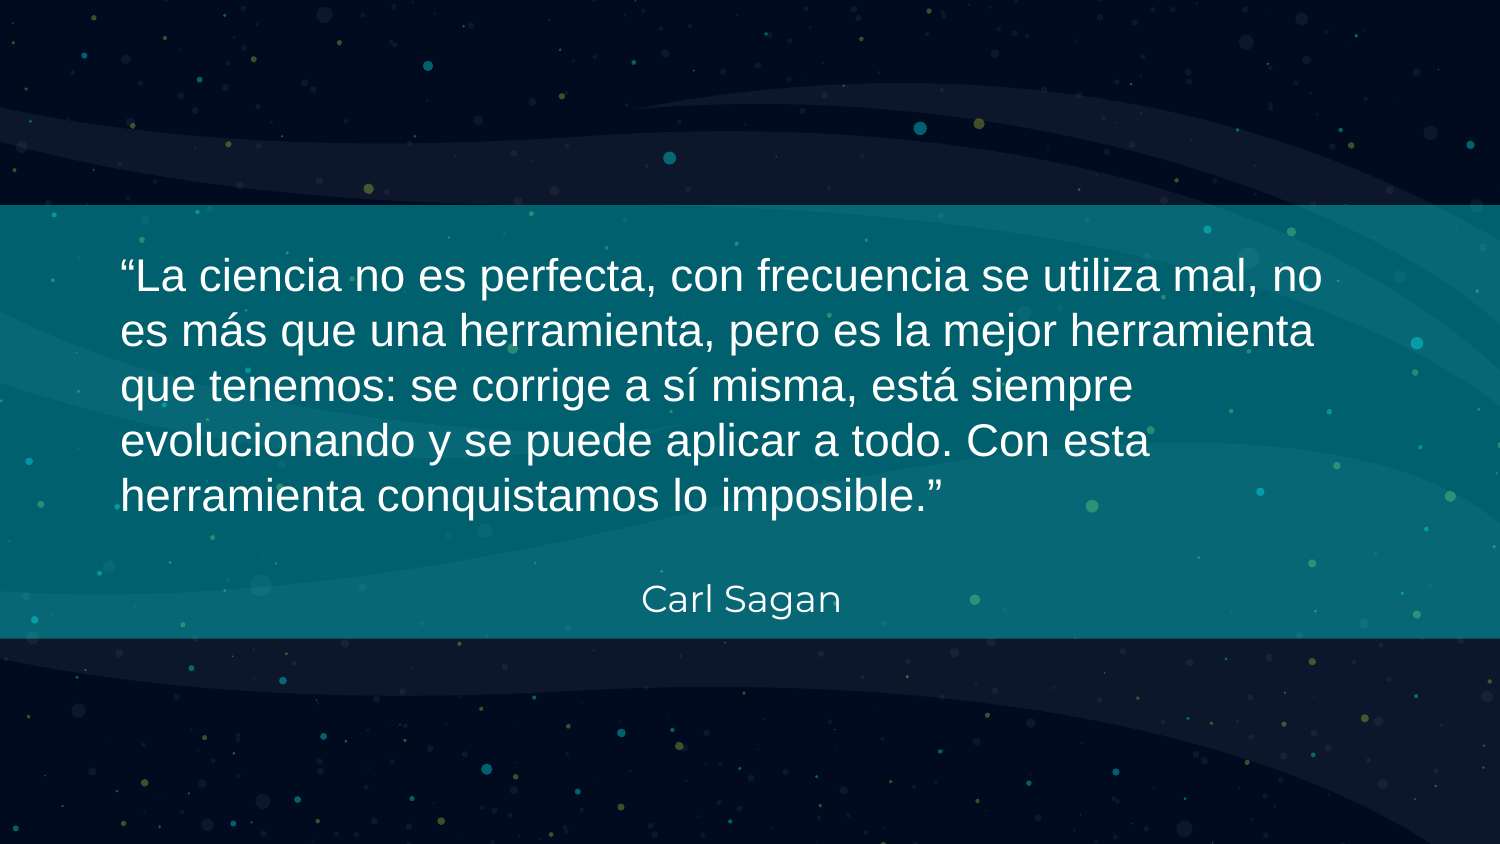

# “La ciencia no es perfecta, con frecuencia se utiliza mal, no es más que una herramienta, pero es la mejor herramienta que tenemos: se corrige a sí misma, está siempre evolucionando y se puede aplicar a todo. Con esta herramienta conquistamos lo imposible.”
Carl Sagan